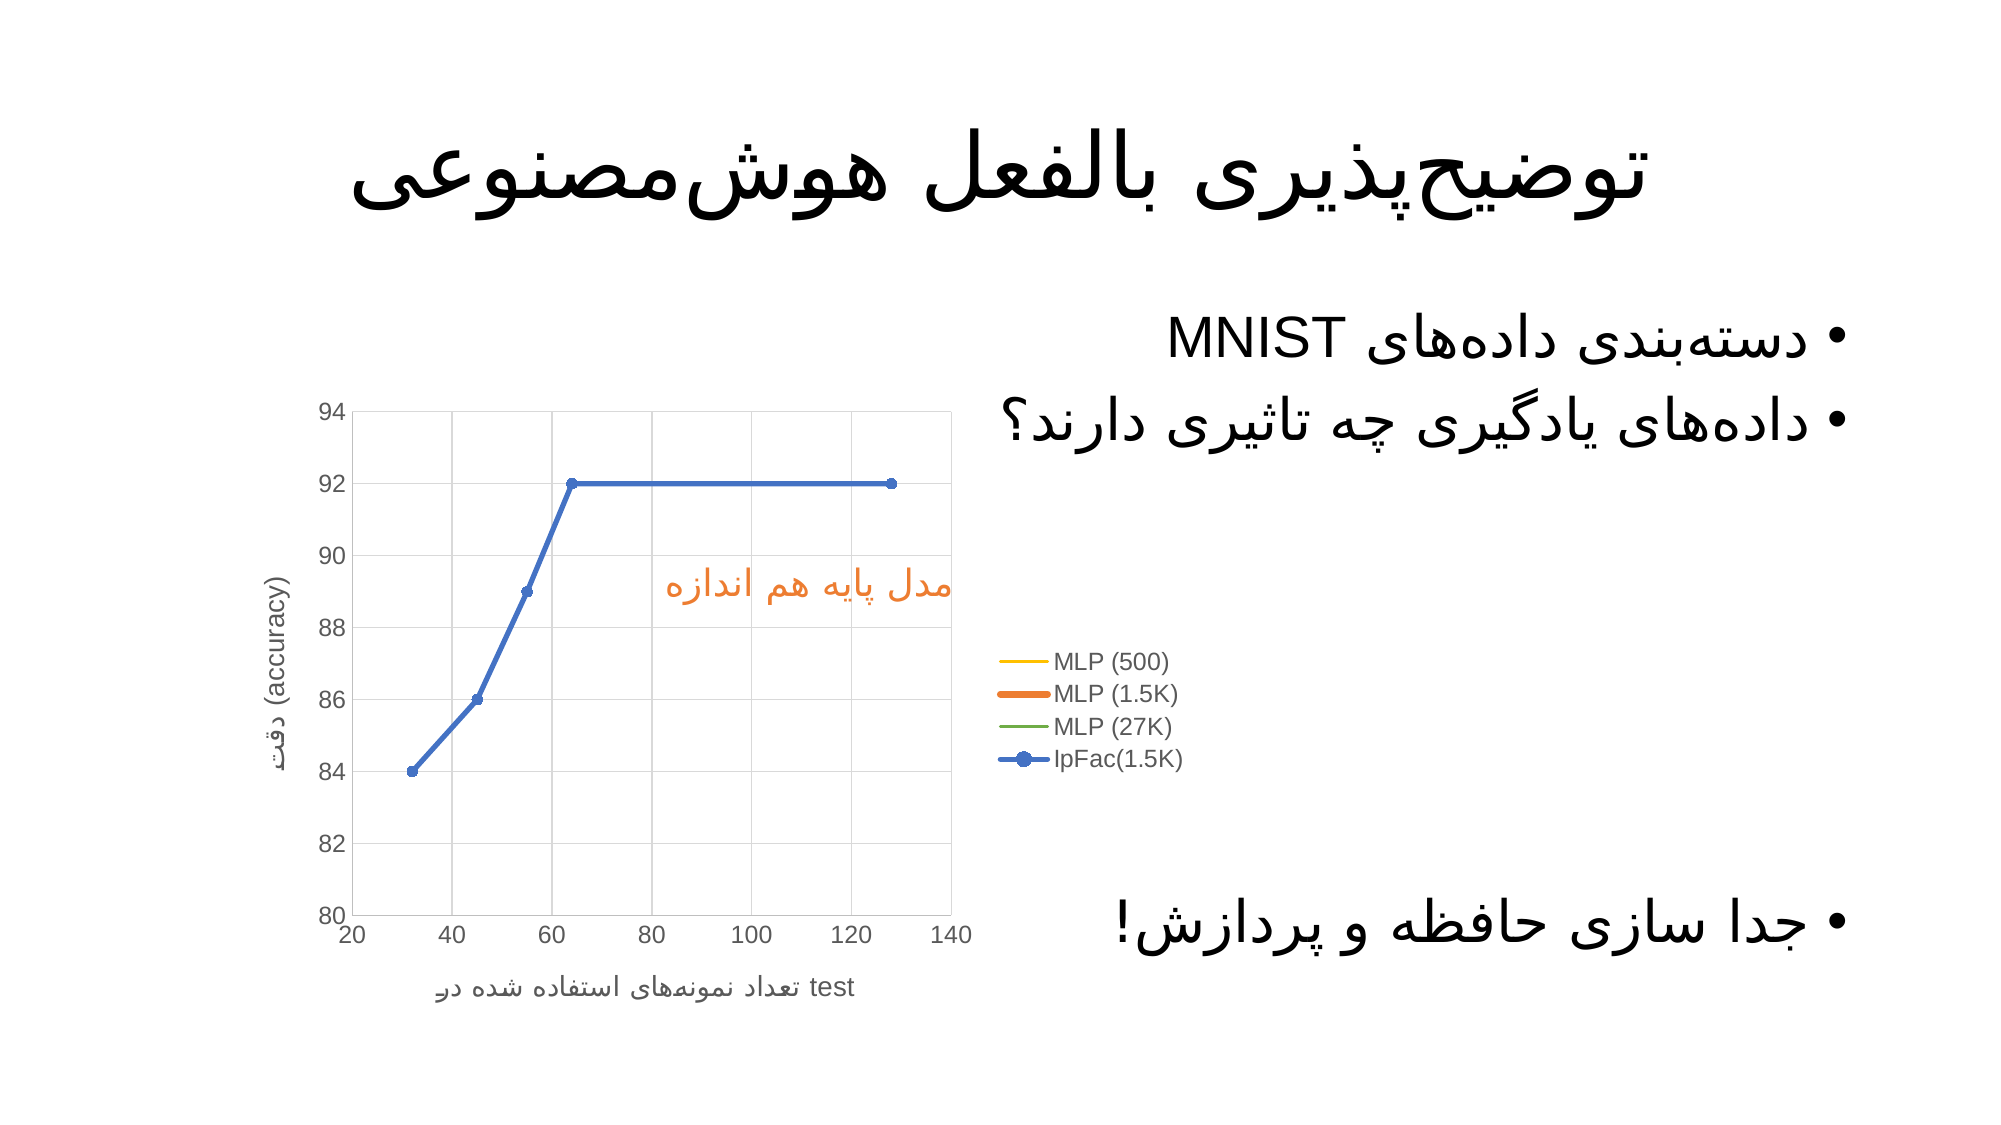

# توضیح‌پذیری بالفعل هوش‌مصنوعی
دسته‌بندی داده‌های MNIST
داده‌های یادگیری چه تاثیری دارند؟

جدا سازی حافظه و پردازش!

### Chart

| Category | MLP (500) | MLP (1.5K) | MLP (27K) | IpFac(1.5K) |
|---|---|---|---|---|
مدل پایه هم اندازه